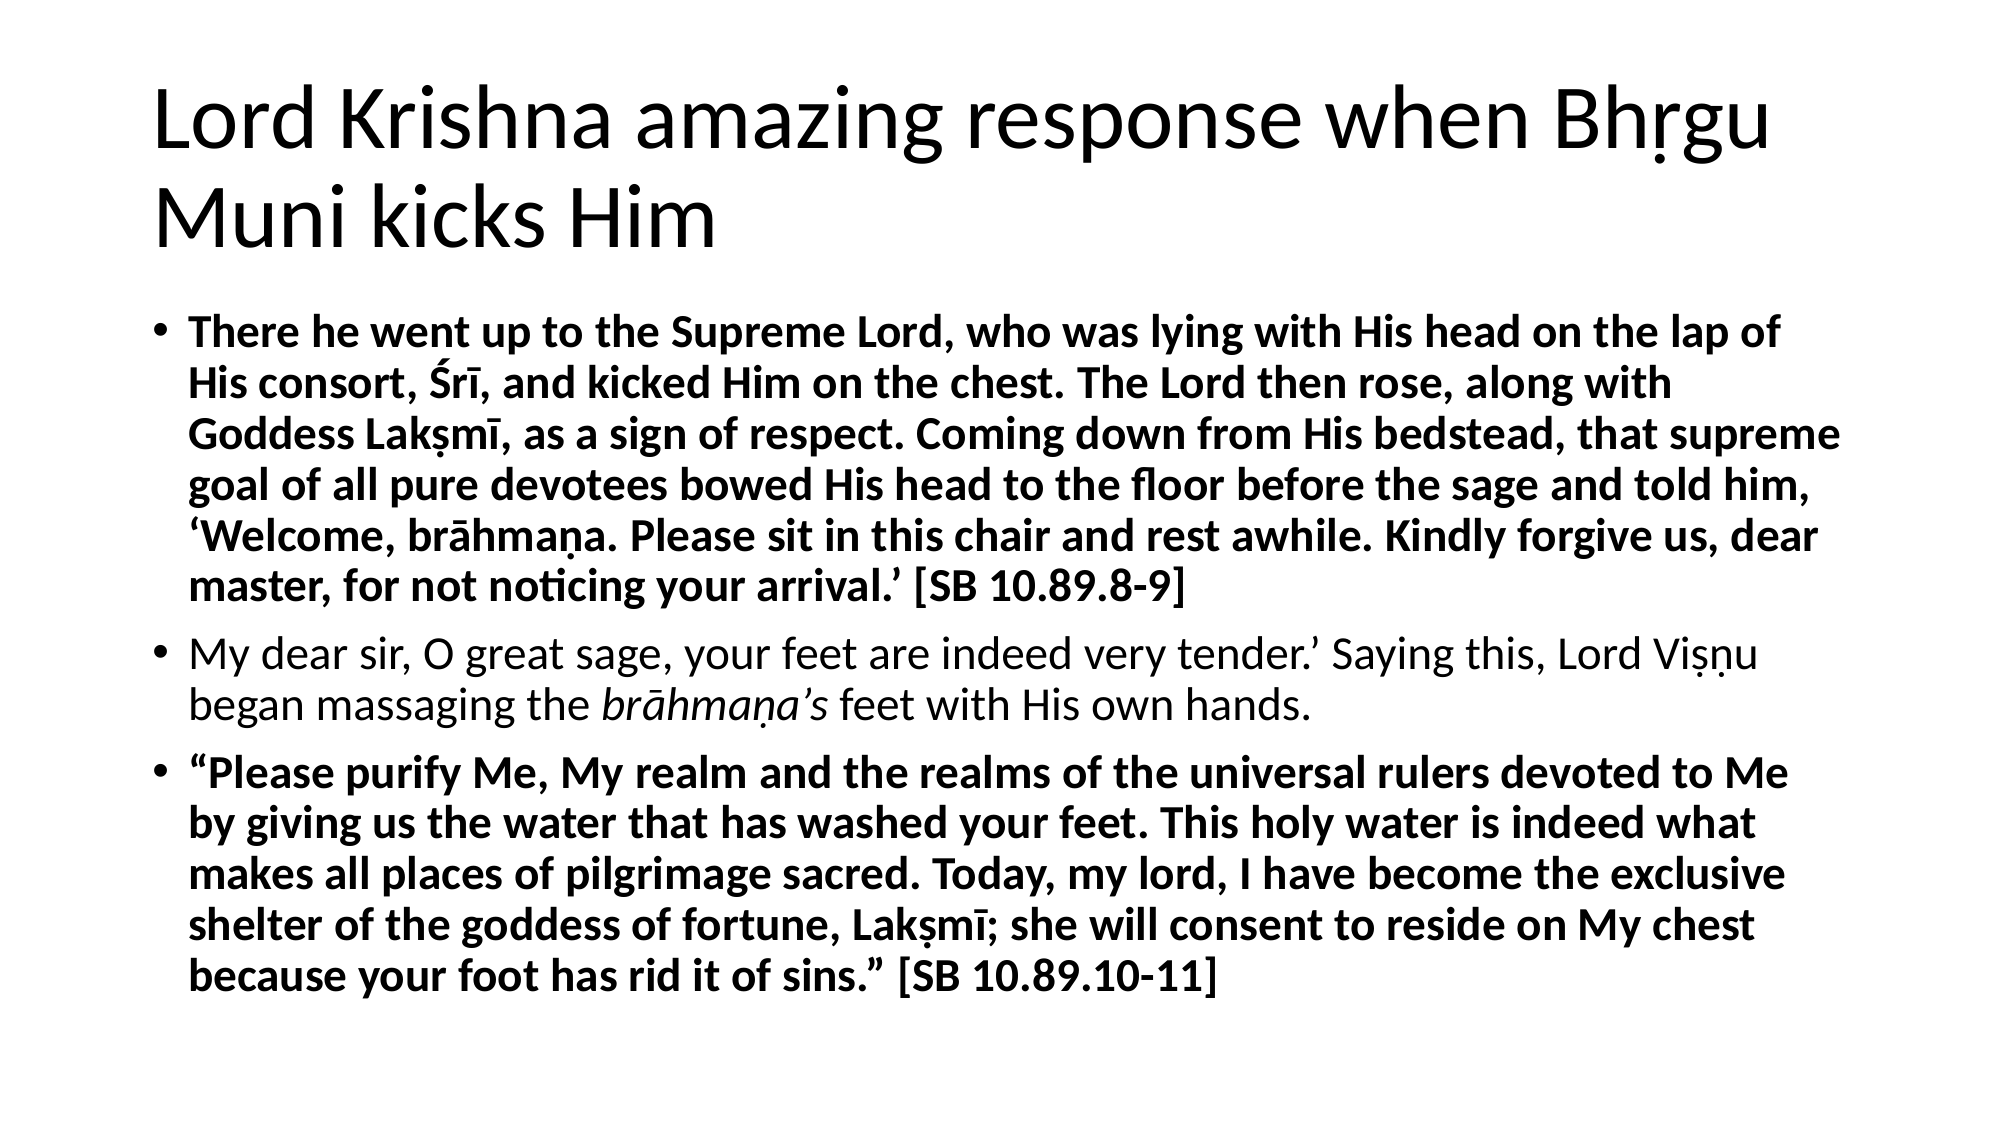

# Lord Krishna amazing response when Bhṛgu Muni kicks Him
There he went up to the Supreme Lord, who was lying with His head on the lap of His consort, Śrī, and kicked Him on the chest. The Lord then rose, along with Goddess Lakṣmī, as a sign of respect. Coming down from His bedstead, that supreme goal of all pure devotees bowed His head to the floor before the sage and told him, ‘Welcome, brāhmaṇa. Please sit in this chair and rest awhile. Kindly forgive us, dear master, for not noticing your arrival.’ [SB 10.89.8-9]
My dear sir, O great sage, your feet are indeed very tender.’ Saying this, Lord Viṣṇu began massaging the brāhmaṇa’s feet with His own hands.
“Please purify Me, My realm and the realms of the universal rulers devoted to Me by giving us the water that has washed your feet. This holy water is indeed what makes all places of pilgrimage sacred. Today, my lord, I have become the exclusive shelter of the goddess of fortune, Lakṣmī; she will consent to reside on My chest because your foot has rid it of sins.” [SB 10.89.10-11]